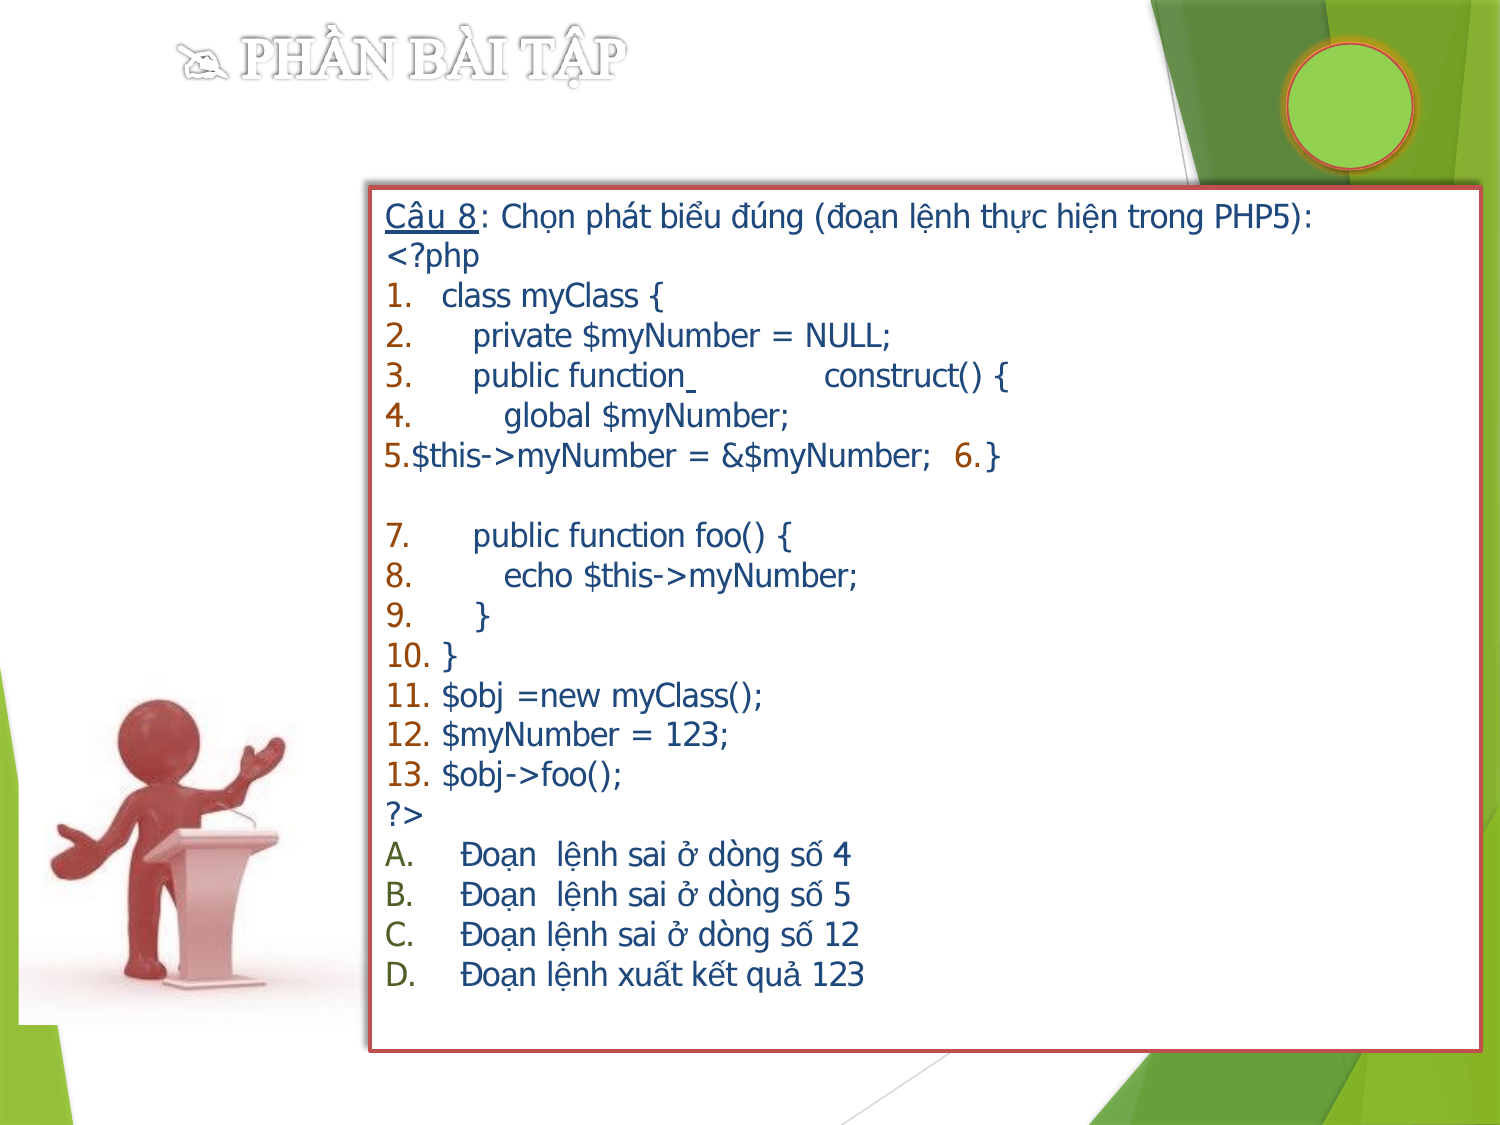

Câu 8: Chọn phát biểu đúng (đoạn lệnh thực hiện trong PHP5):
<?php
class myClass {
private $myNumber = NULL;
public function 	construct() {
global $myNumber;
$this->myNumber = &$myNumber;  6.	}

public function foo() {
echo $this->myNumber;
9.	}
10. }
$obj =new myClass();
$myNumber = 123;
$obj->foo();
?>
Đoạn  lệnh sai ở dòng số 4
Đoạn  lệnh sai ở dòng số 5
Đoạn lệnh sai ở dòng số 12
Đoạn lệnh xuất kết quả 123